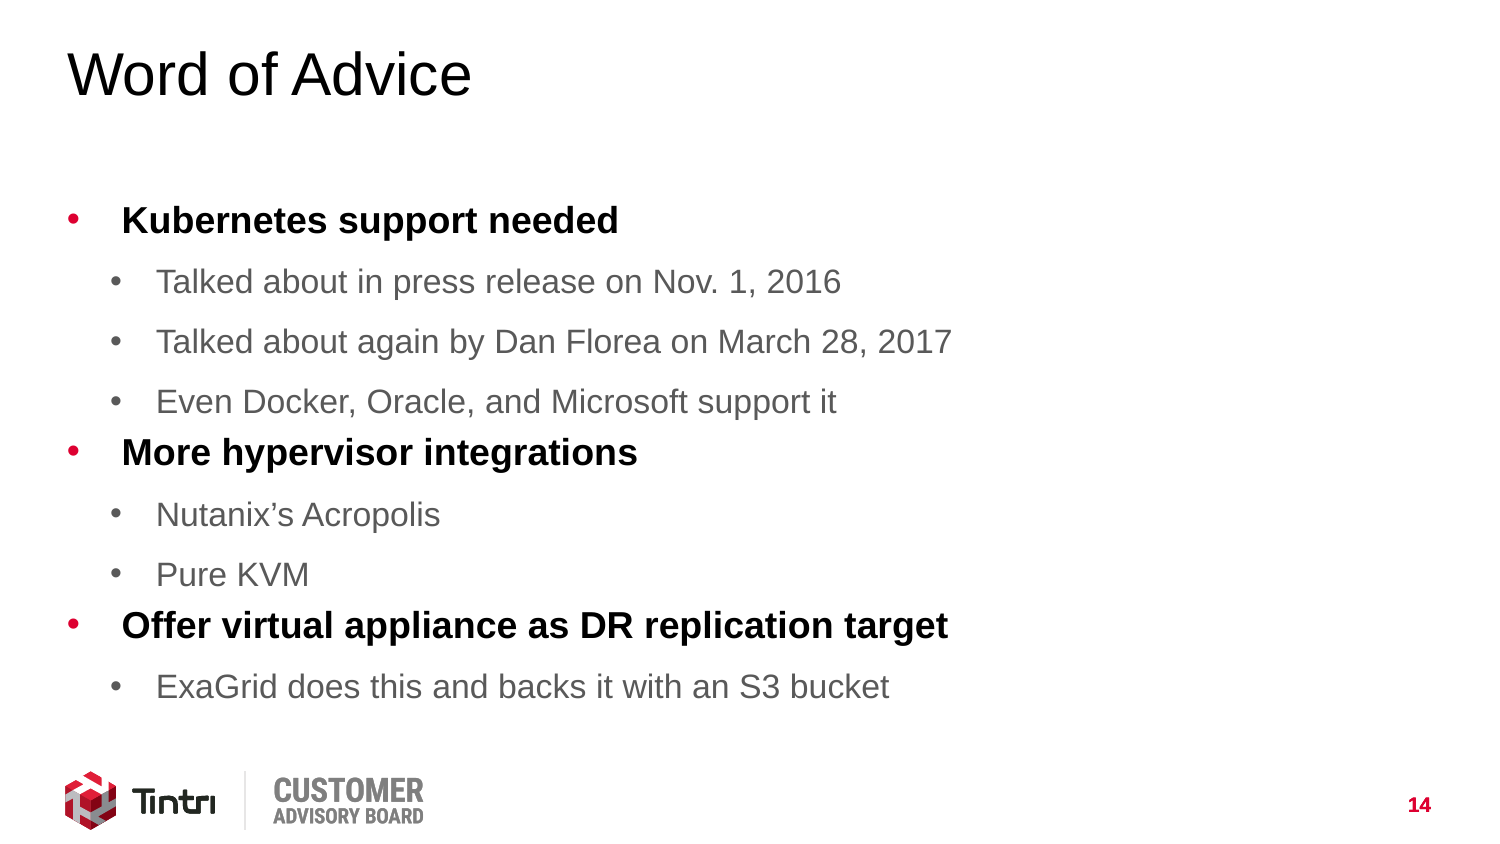

# Word of Advice
Kubernetes support needed
Talked about in press release on Nov. 1, 2016
Talked about again by Dan Florea on March 28, 2017
Even Docker, Oracle, and Microsoft support it
More hypervisor integrations
Nutanix’s Acropolis
Pure KVM
Offer virtual appliance as DR replication target
ExaGrid does this and backs it with an S3 bucket